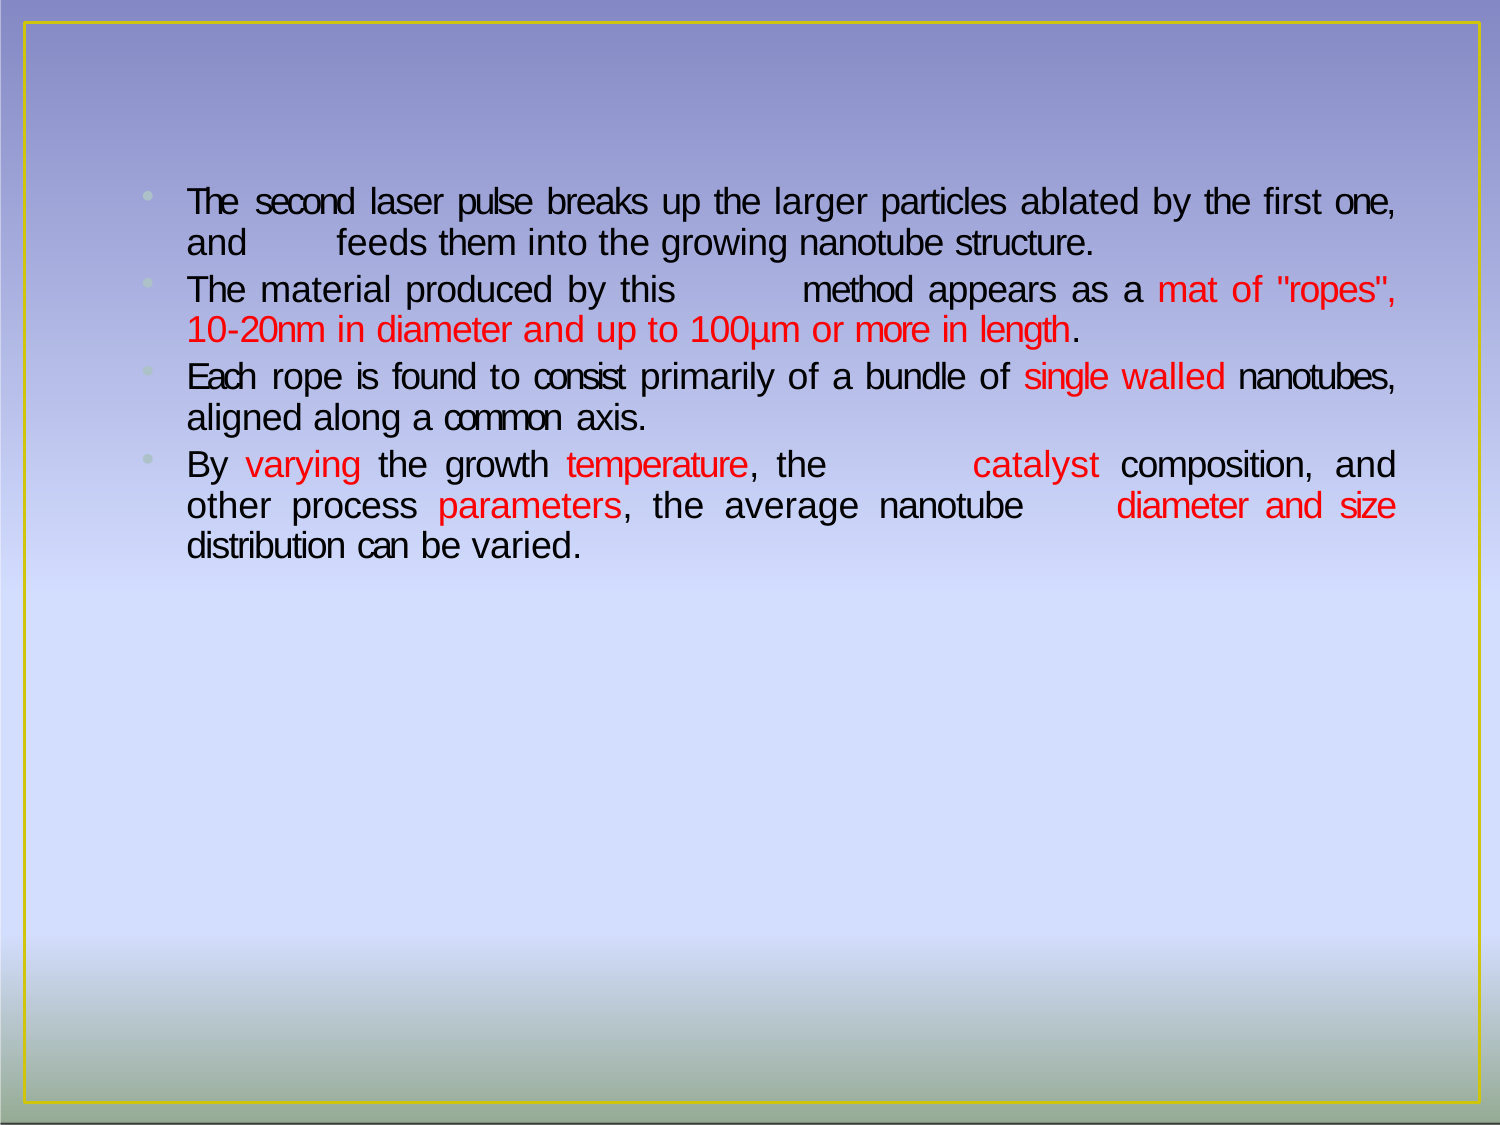

The second laser pulse breaks up the larger particles ablated by the first one, and 	feeds them into the growing nanotube structure.
The material produced by this 	method appears as a mat of "ropes", 10-20nm in diameter and up to 100µm or more in length.
Each rope is found to consist primarily of a bundle of single walled nanotubes, aligned along a common axis.
By varying the growth temperature, the 	catalyst composition, and other process parameters, the average nanotube 	diameter and size distribution can be varied.